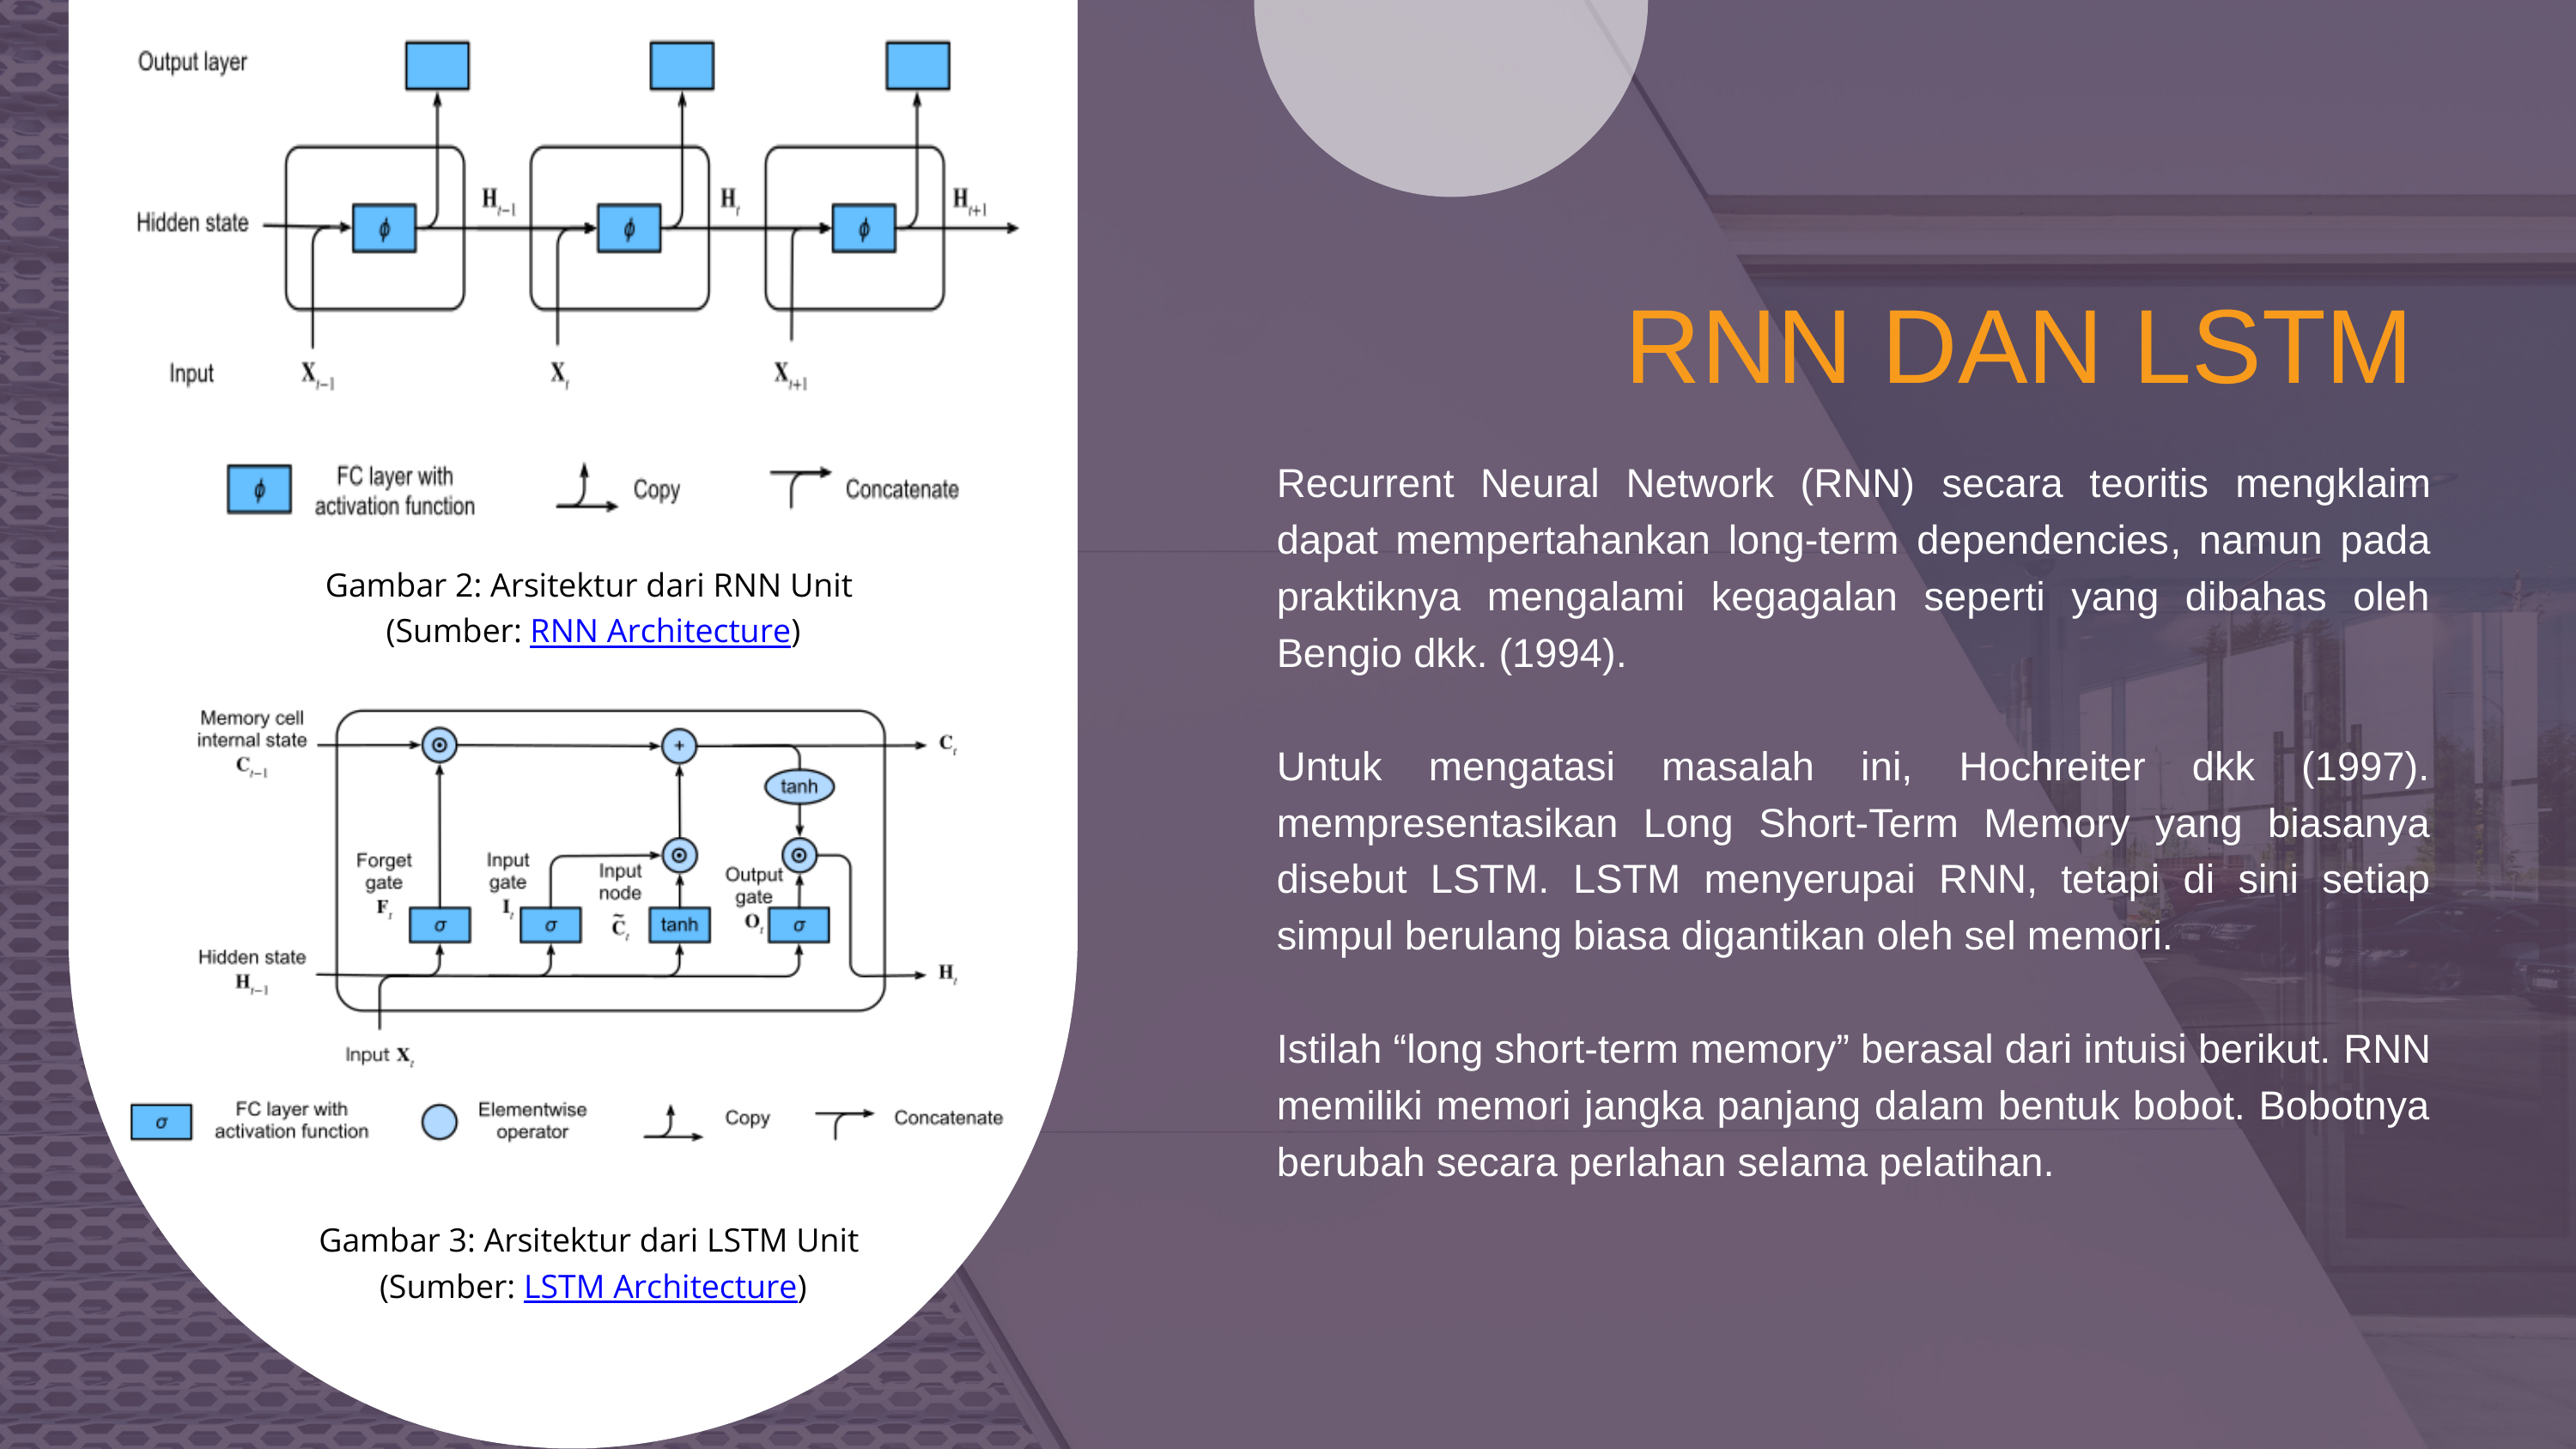

RNN DAN LSTM
Recurrent Neural Network (RNN) secara teoritis mengklaim dapat mempertahankan long-term dependencies, namun pada praktiknya mengalami kegagalan seperti yang dibahas oleh Bengio dkk. (1994).

Untuk mengatasi masalah ini, Hochreiter dkk (1997). mempresentasikan Long Short-Term Memory yang biasanya disebut LSTM. LSTM menyerupai RNN, tetapi di sini setiap simpul berulang biasa digantikan oleh sel memori.

Istilah “long short-term memory” berasal dari intuisi berikut. RNN memiliki memori jangka panjang dalam bentuk bobot. Bobotnya berubah secara perlahan selama pelatihan.
Gambar 2: Arsitektur dari RNN Unit
(Sumber: RNN Architecture)

Gambar 3: Arsitektur dari LSTM Unit
(Sumber: LSTM Architecture)